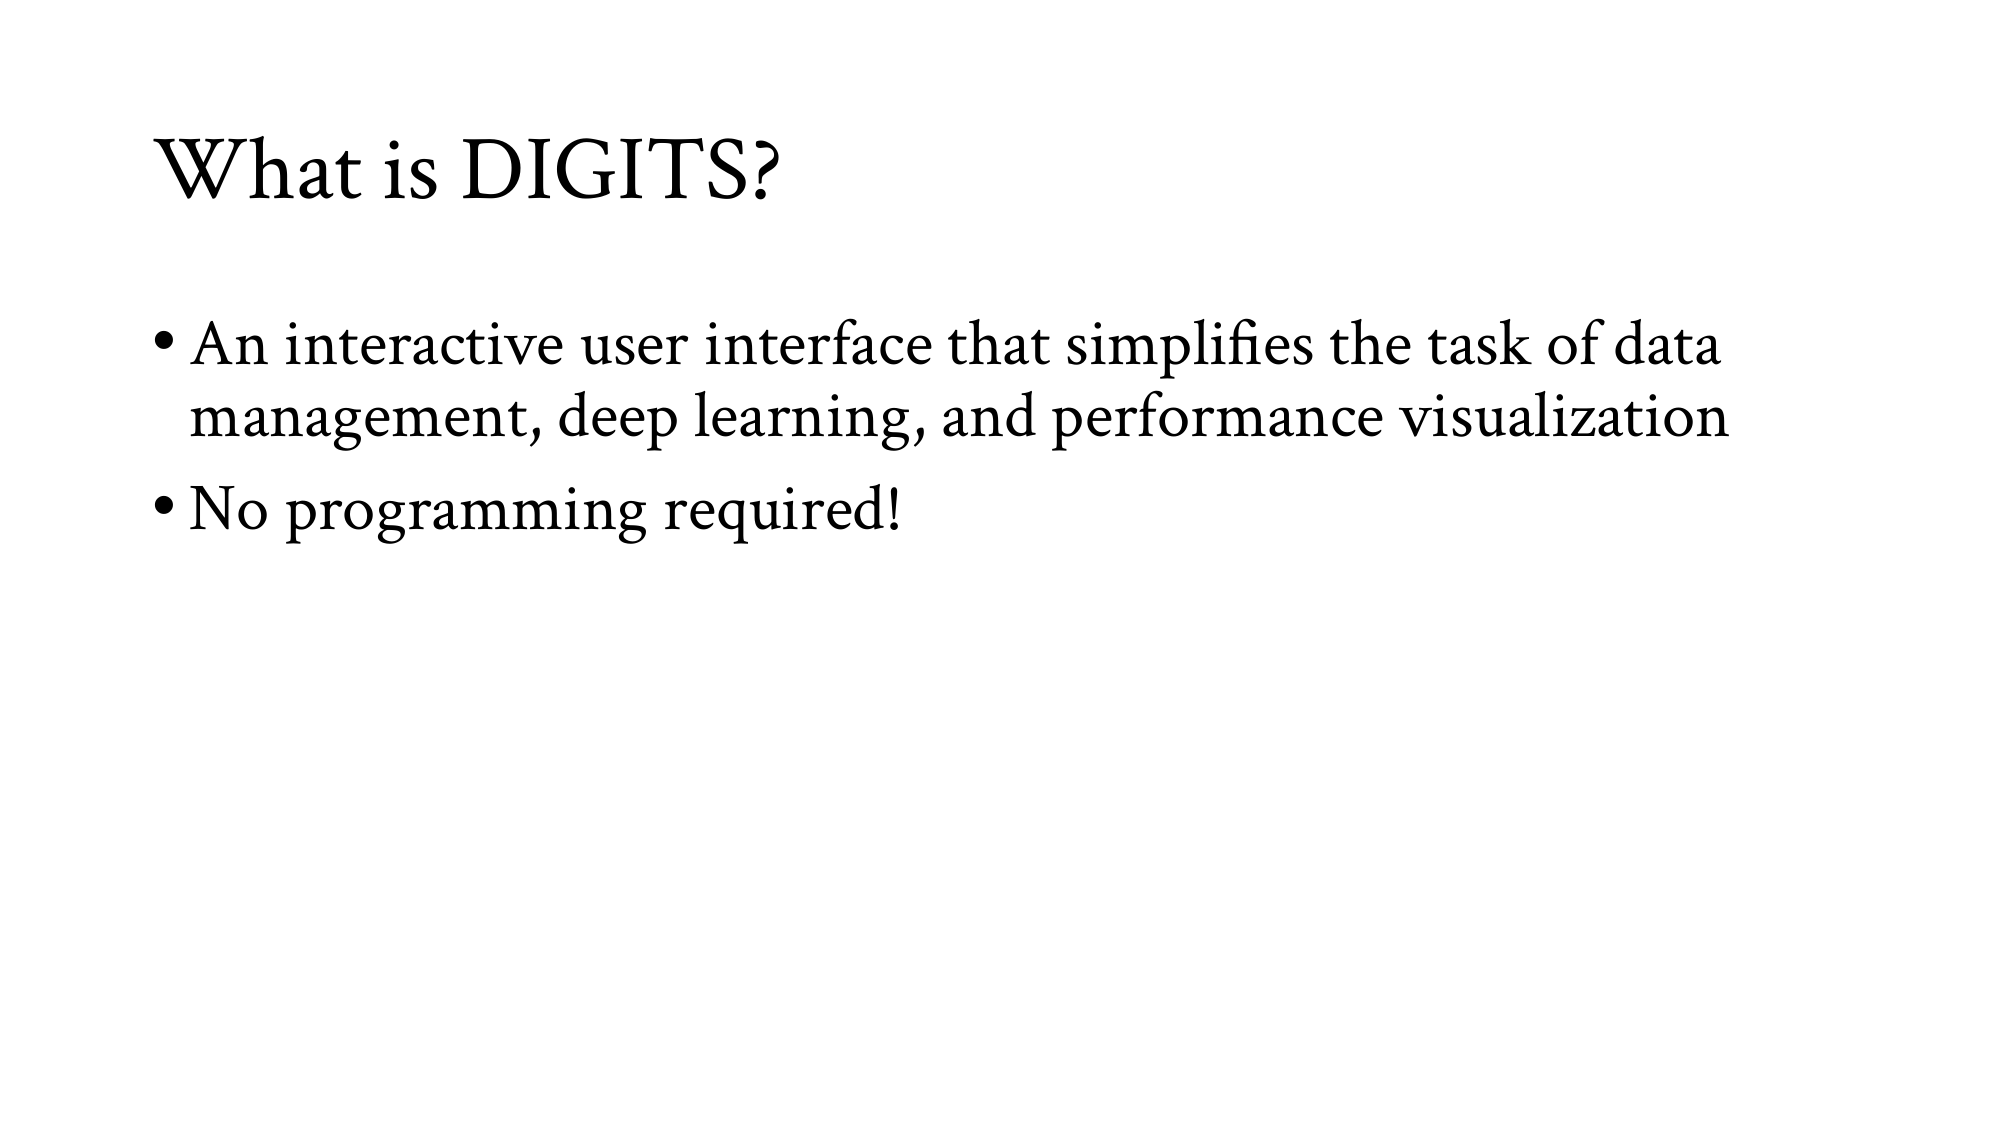

# What is DIGITS?
An interactive user interface that simplifies the task of data management, deep learning, and performance visualization
No programming required!